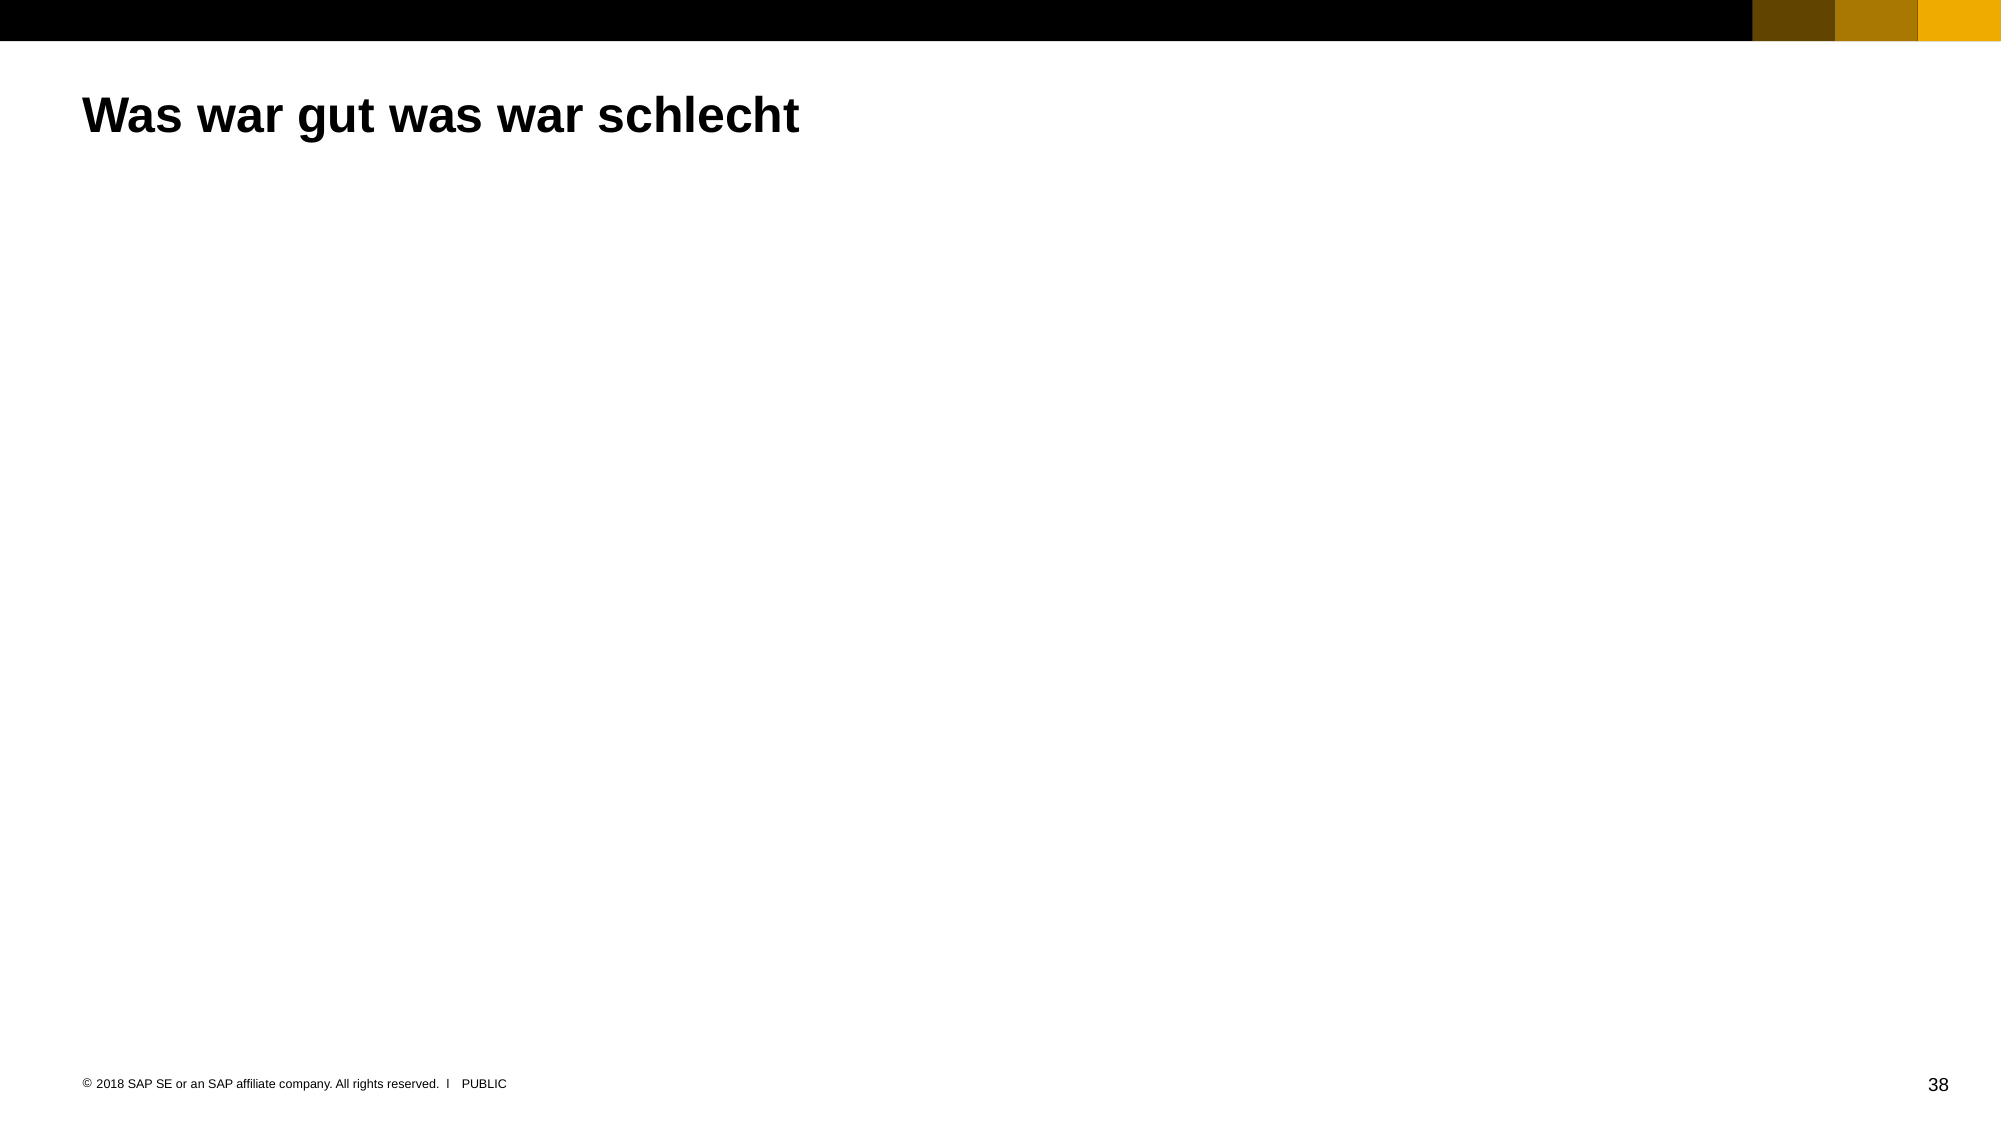

# Was war gut was war schlecht